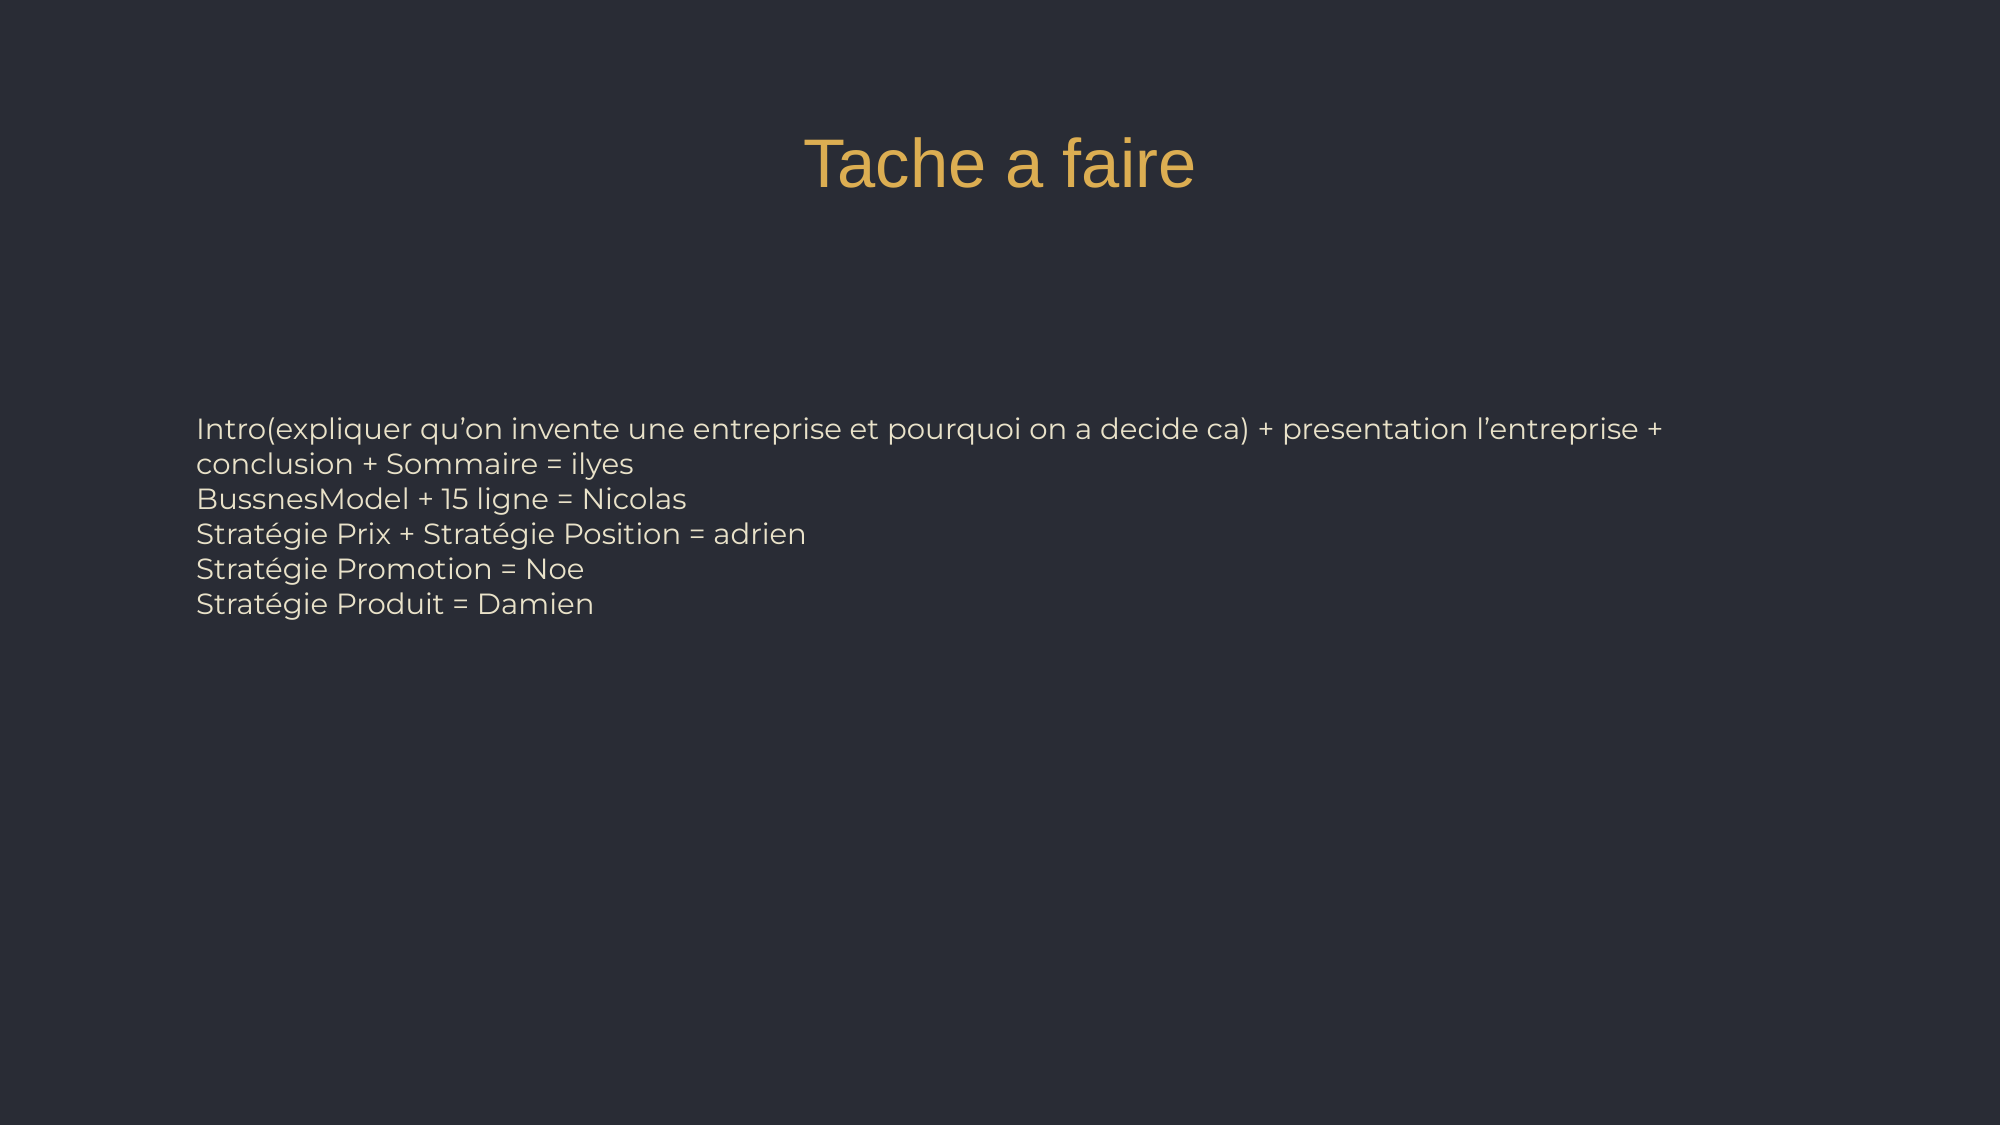

# Tache a faire
Intro(expliquer qu’on invente une entreprise et pourquoi on a decide ca) + presentation l’entreprise + conclusion + Sommaire = ilyes
BussnesModel + 15 ligne = Nicolas
Stratégie Prix + Stratégie Position = adrien
Stratégie Promotion = Noe
Stratégie Produit = Damien